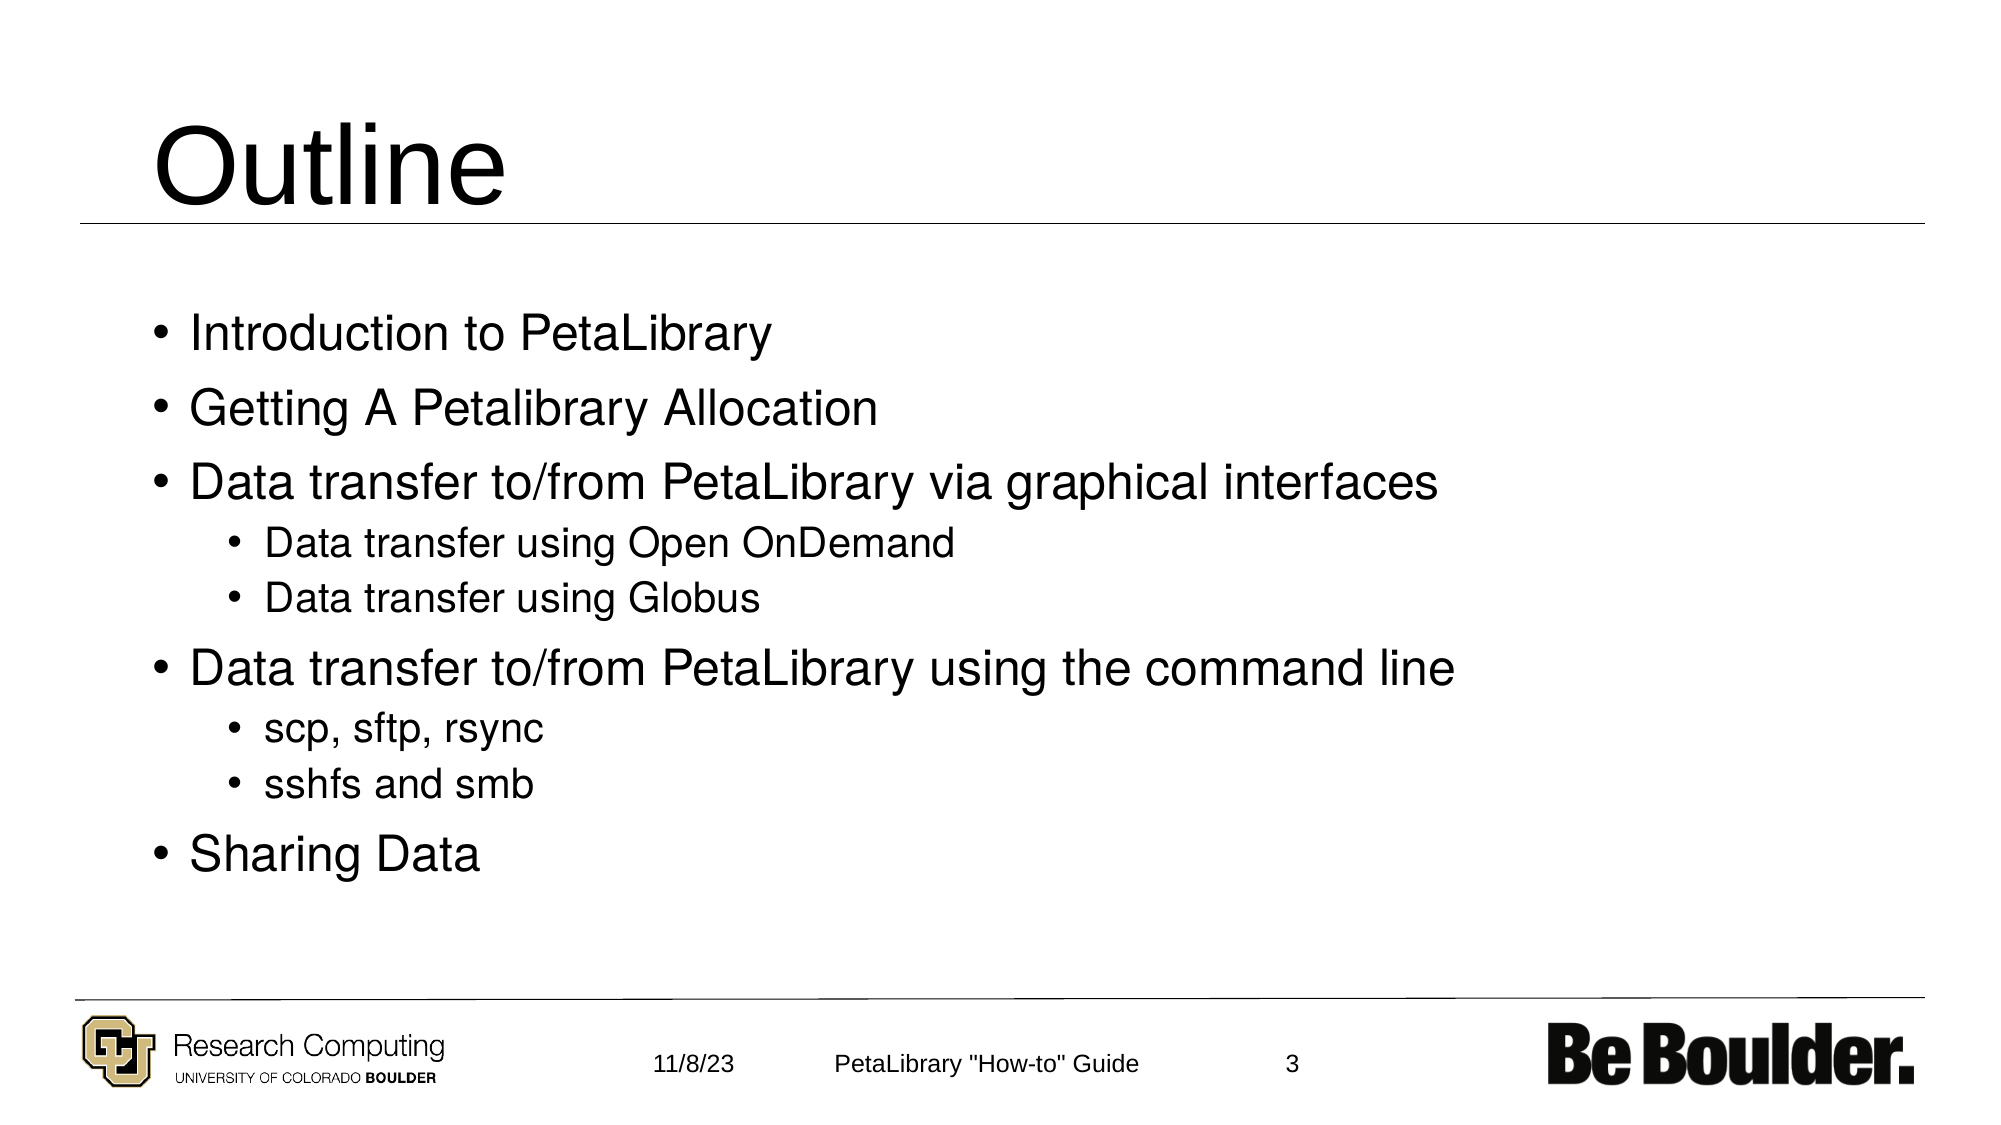

# Outline
Introduction to PetaLibrary
Getting A Petalibrary Allocation
Data transfer to/from PetaLibrary via graphical interfaces
Data transfer using Open OnDemand
Data transfer using Globus
Data transfer to/from PetaLibrary using the command line
scp, sftp, rsync
sshfs and smb
Sharing Data
11/8/23
3
PetaLibrary "How-to" Guide